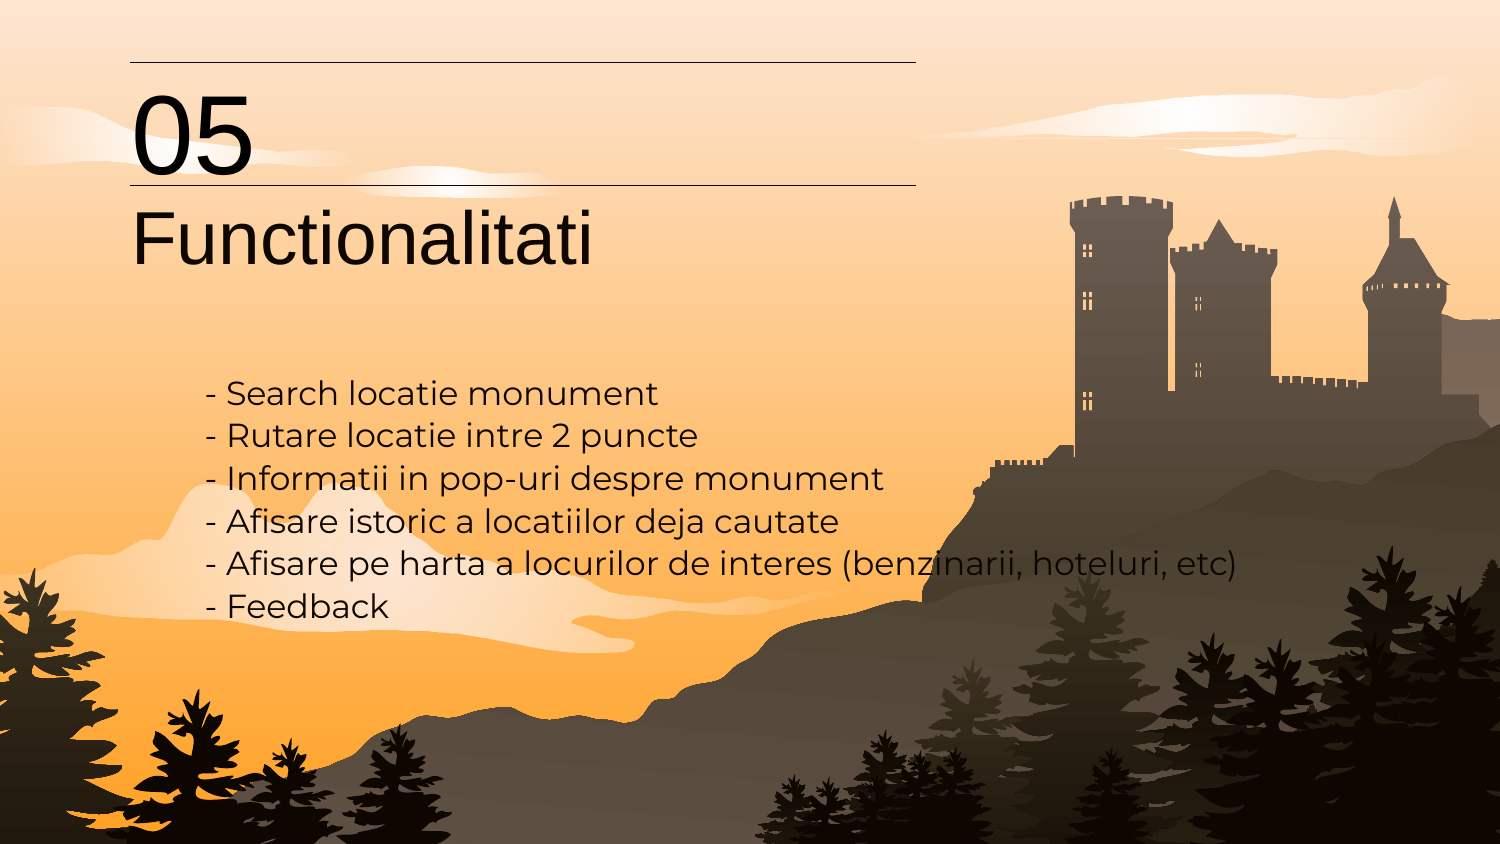

05
Functionalitati
# - Search locatie monument - Rutare locatie intre 2 puncte - Informatii in pop-uri despre monument - Afisare istoric a locatiilor deja cautate - Afisare pe harta a locurilor de interes (benzinarii, hoteluri, etc) - Feedback